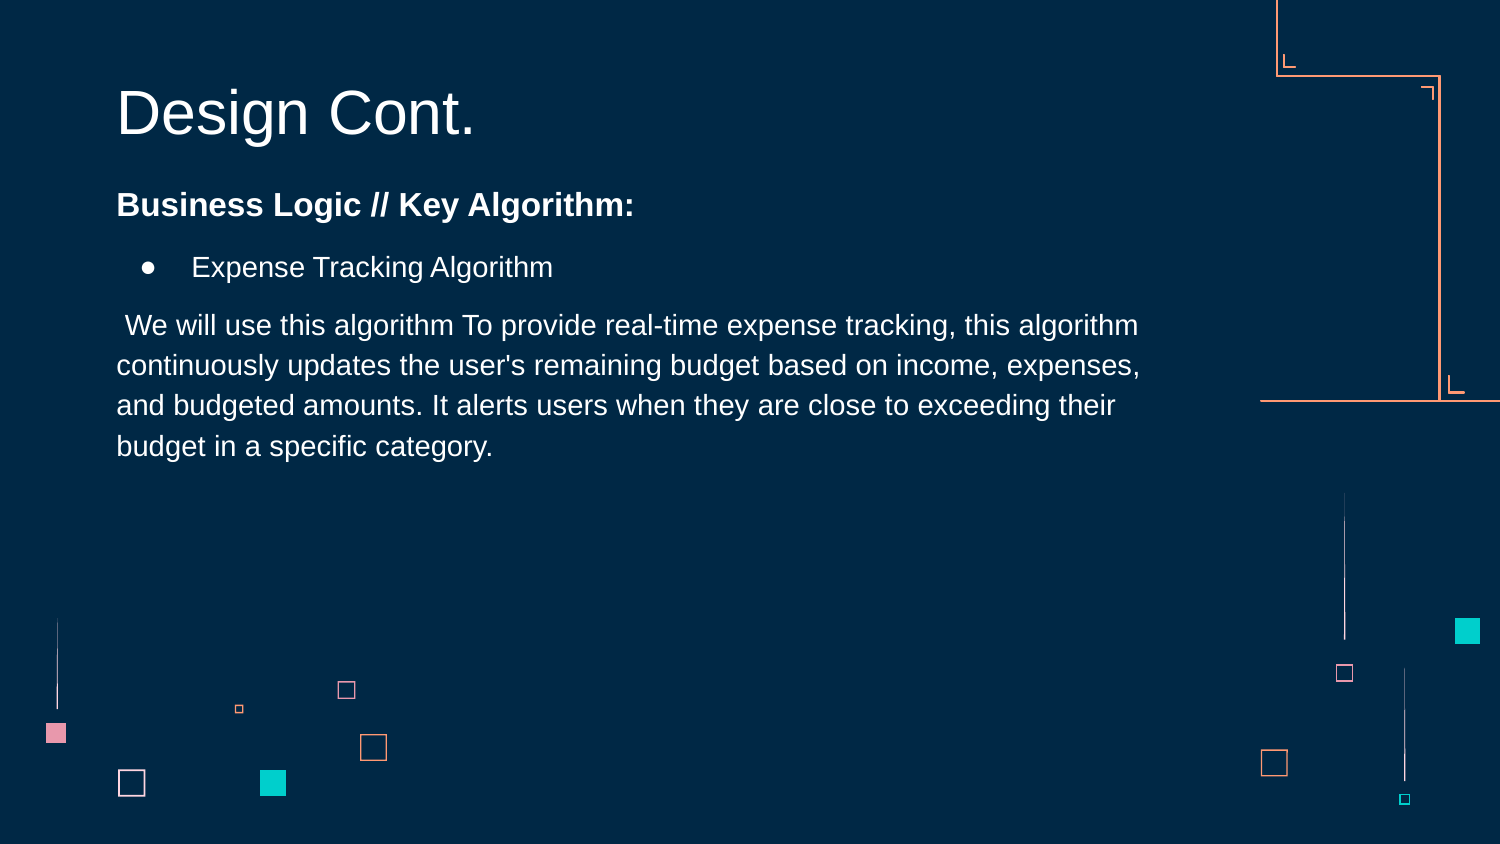

# Design Cont.
Business Logic // Key Algorithm:

Expense Tracking Algorithm

 We will use this algorithm To provide real-time expense tracking, this algorithm continuously updates the user's remaining budget based on income, expenses, and budgeted amounts. It alerts users when they are close to exceeding their budget in a specific category.